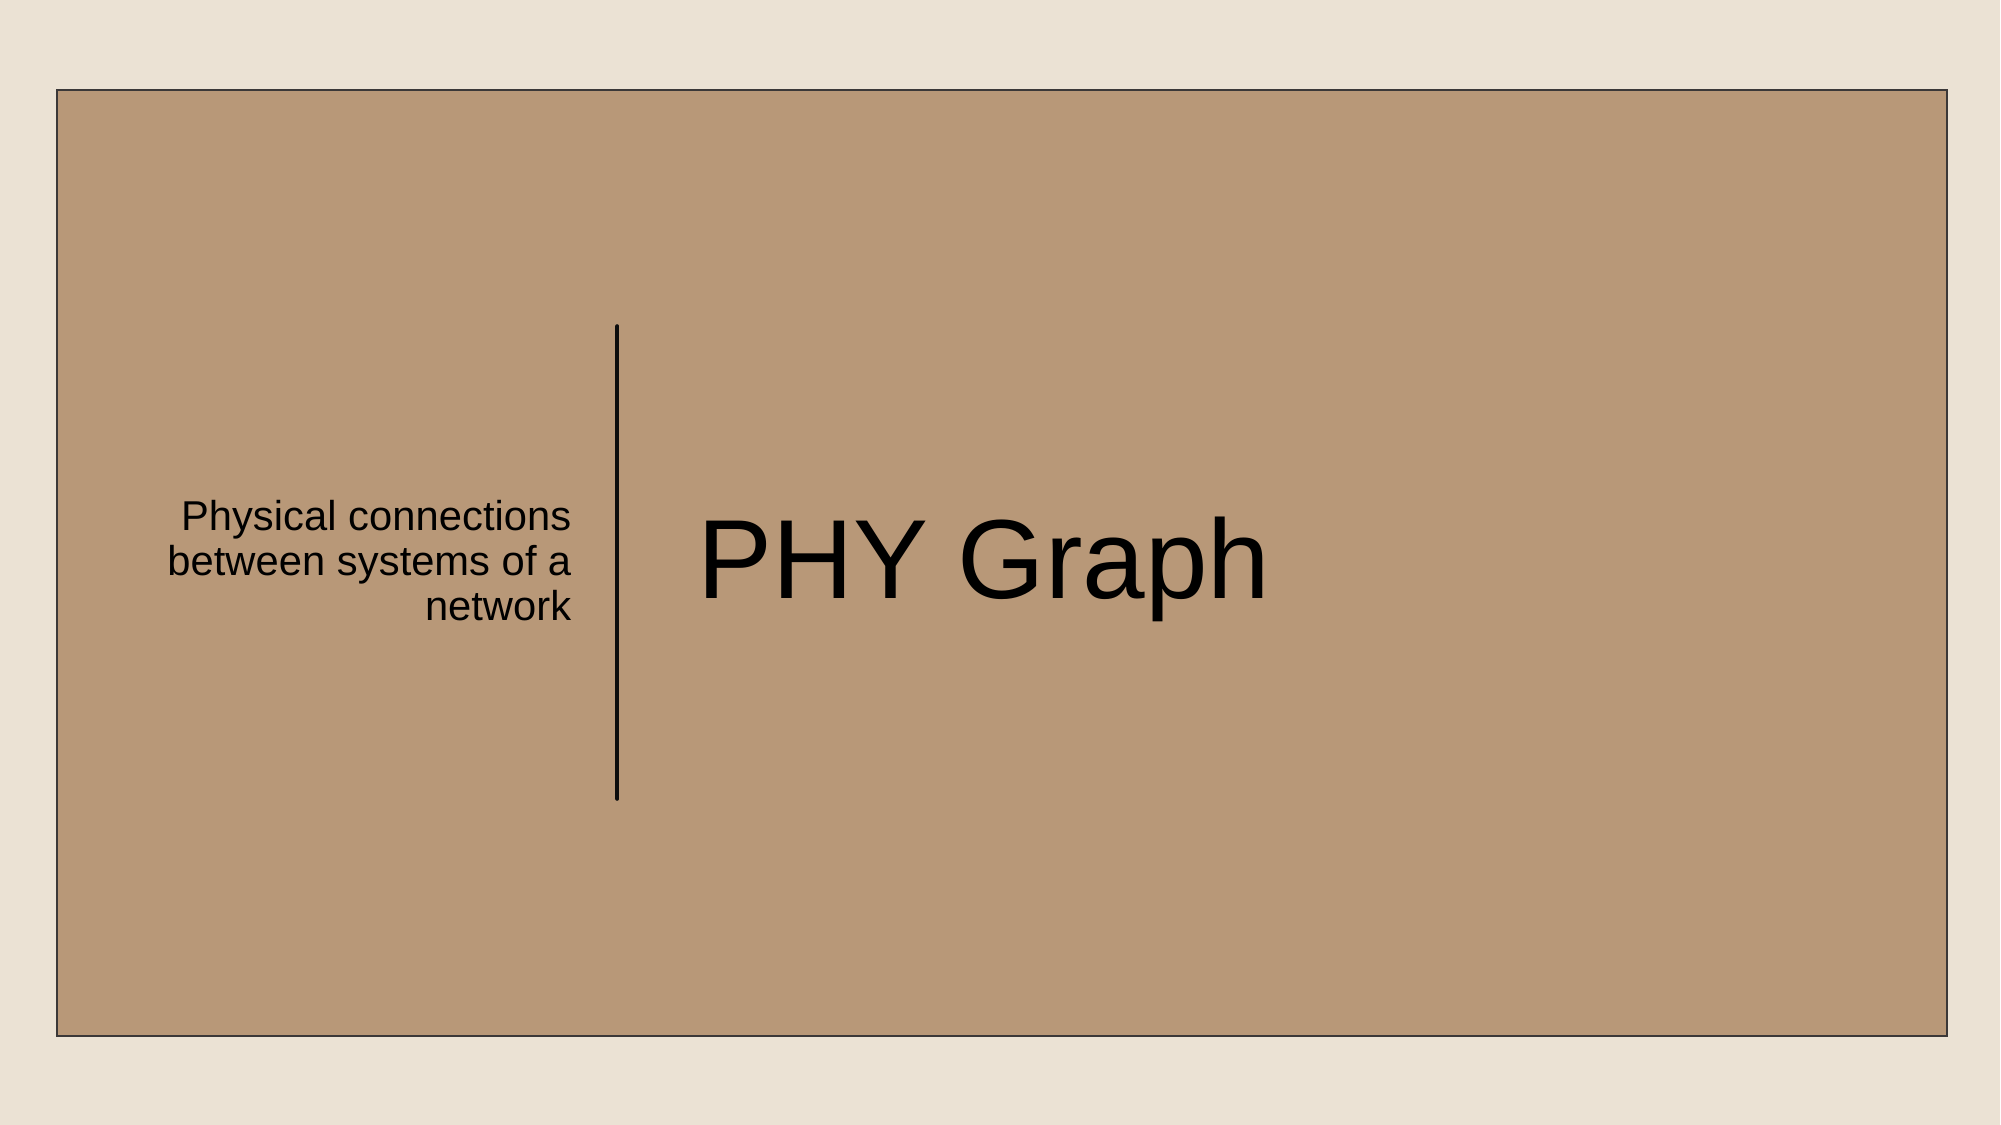

Physical connections between systems of a network
# PHY Graph